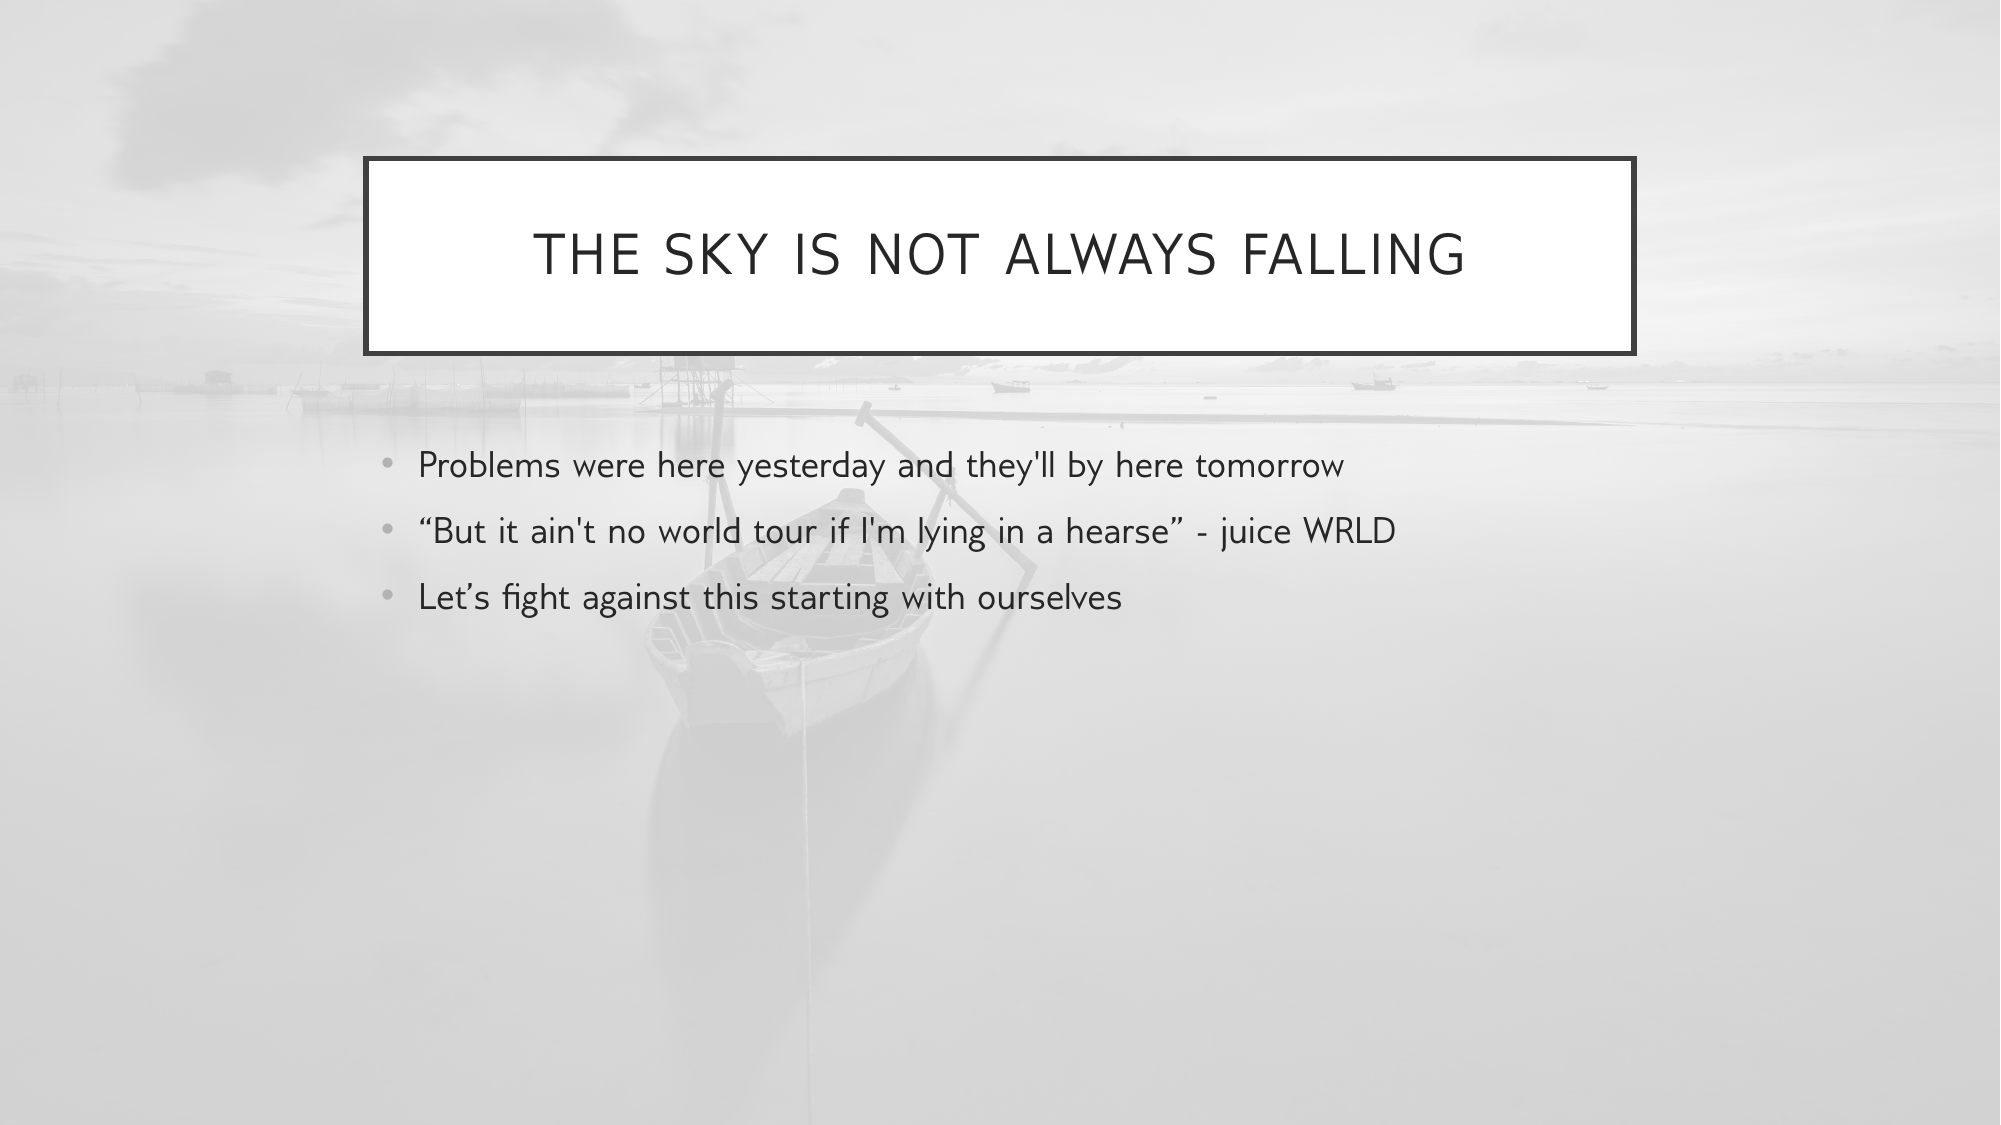

# The sky is not always falling
Problems were here yesterday and they'll by here tomorrow
“But it ain't no world tour if I'm lying in a hearse” - juice WRLD
Let’s fight against this starting with ourselves